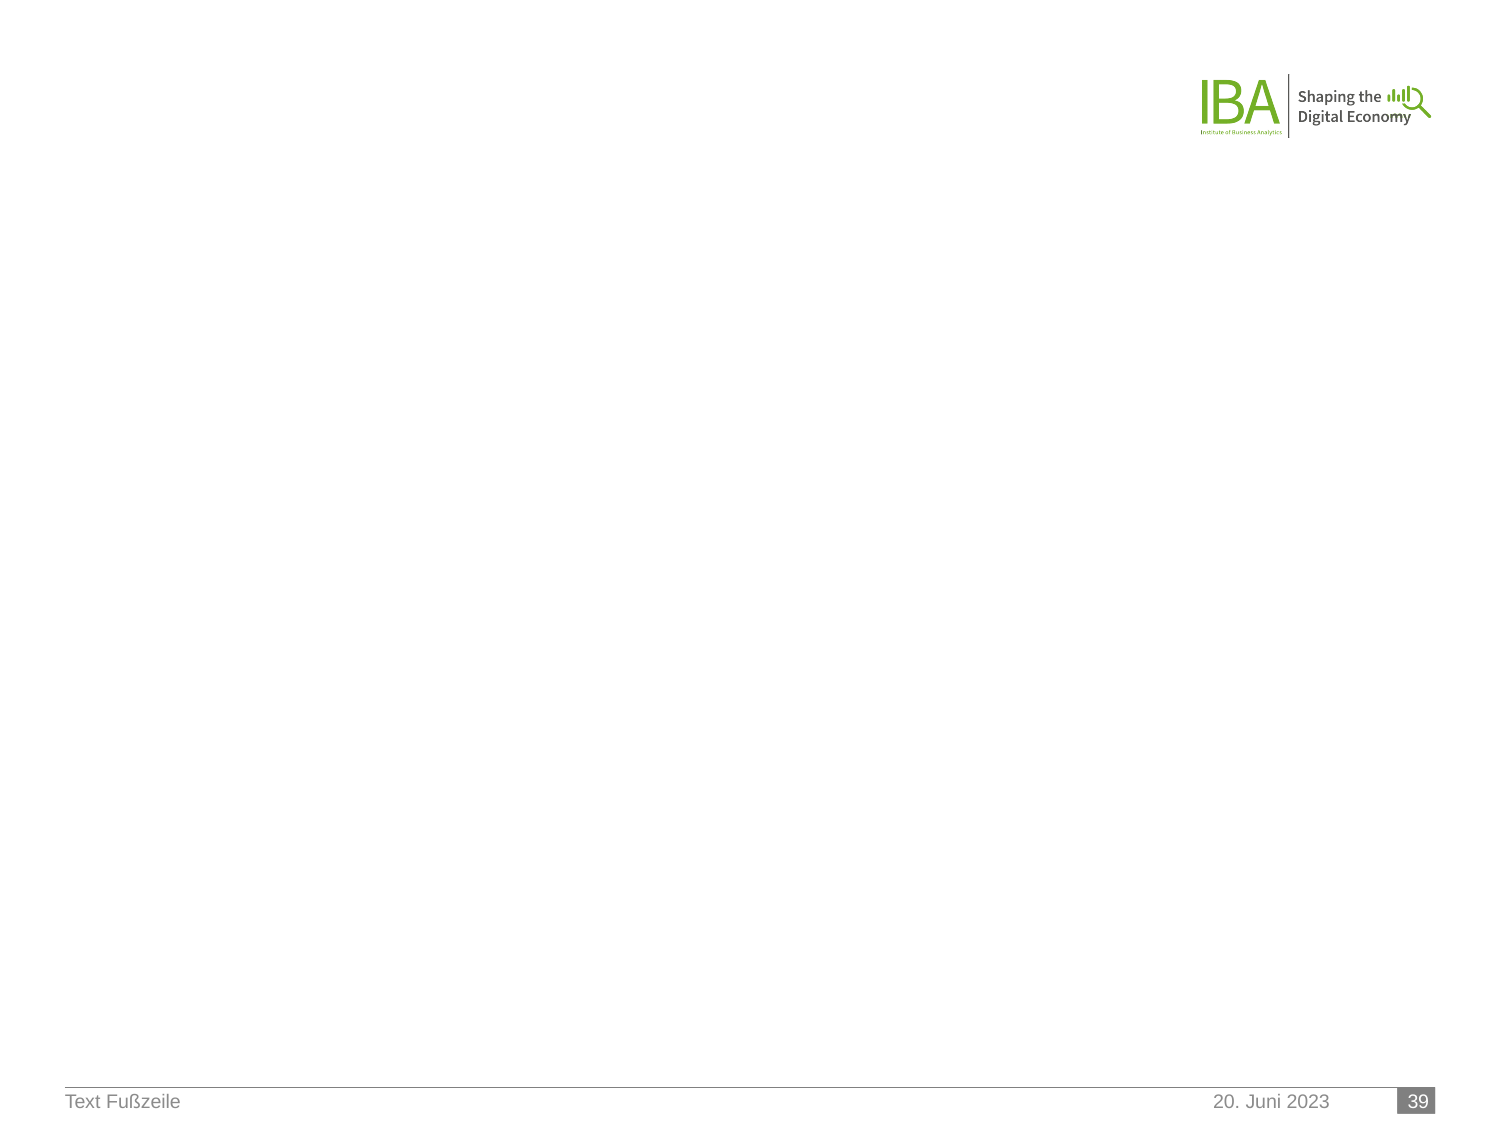

#

 39
Text Fußzeile
20. Juni 2023